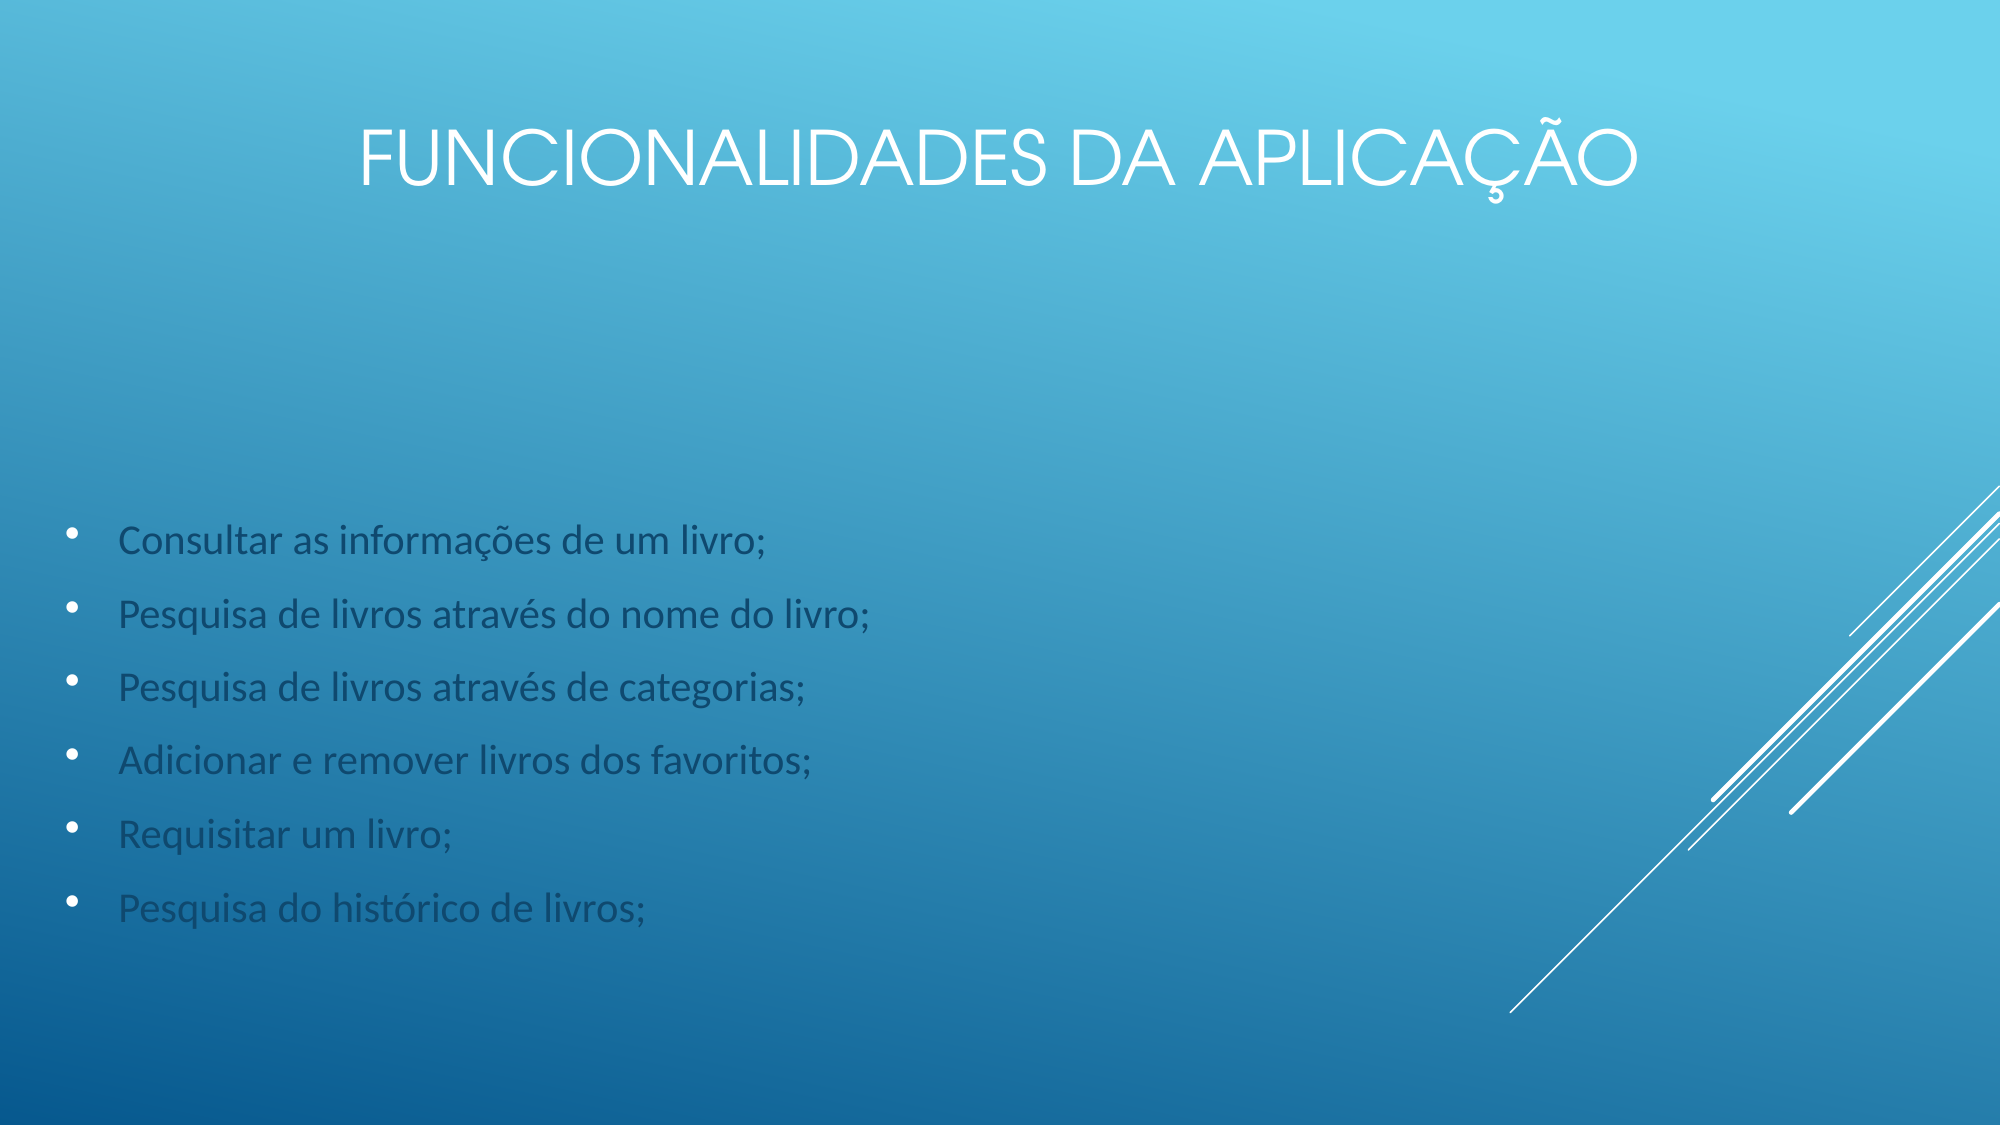

# Funcionalidades da aplicação

Consultar as informações de um livro;
Pesquisa de livros através do nome do livro;
Pesquisa de livros através de categorias;
Adicionar e remover livros dos favoritos;
Requisitar um livro;
Pesquisa do histórico de livros;